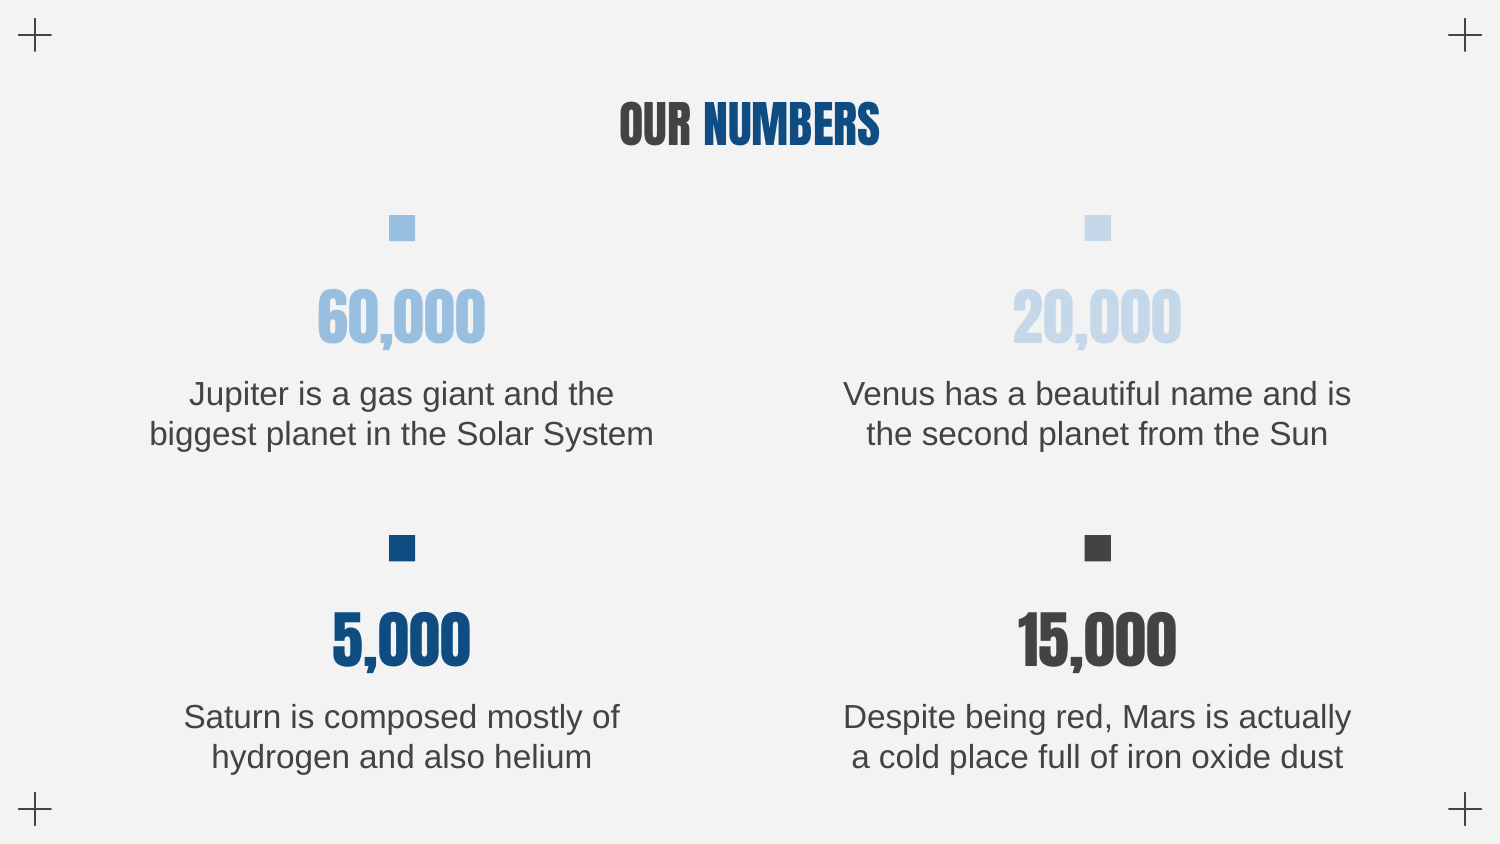

OUR NUMBERS

60,000
20,000
Jupiter is a gas giant and the biggest planet in the Solar System
Venus has a beautiful name and is the second planet from the Sun

5,000
# 15,000
Saturn is composed mostly of hydrogen and also helium
Despite being red, Mars is actually a cold place full of iron oxide dust